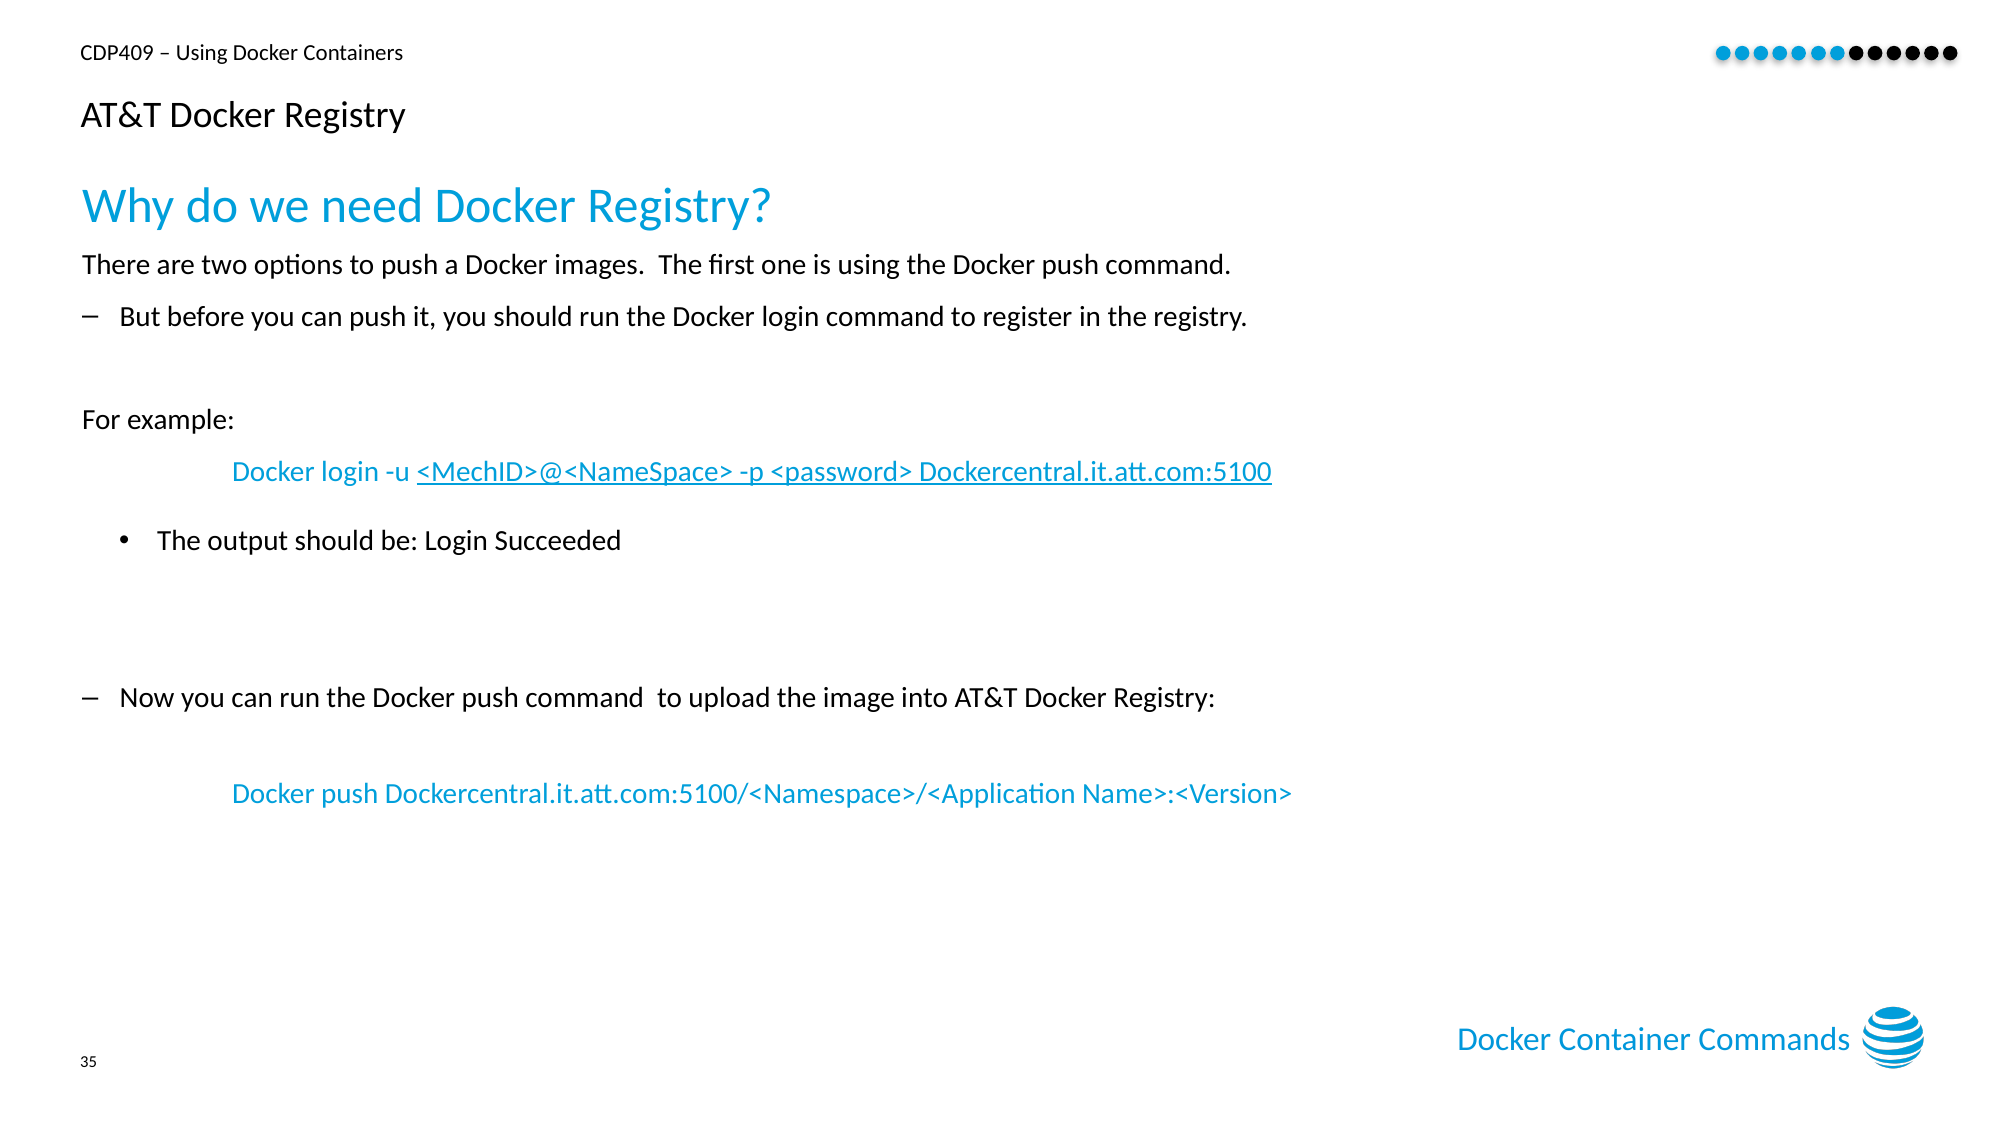

# AT&T Docker Registry
Why do we need Docker Registry?
There are two options to push a Docker images.  The first one is using the Docker push command.
But before you can push it, you should run the Docker login command to register in the registry.

For example:
Docker login -u <MechID>@<NameSpace> -p <password> Dockercentral.it.att.com:5100

The output should be: Login Succeeded

Now you can run the Docker push command  to upload the image into AT&T Docker Registry:

Docker push Dockercentral.it.att.com:5100/<Namespace>/<Application Name>:<Version>

Docker Container Commands
35